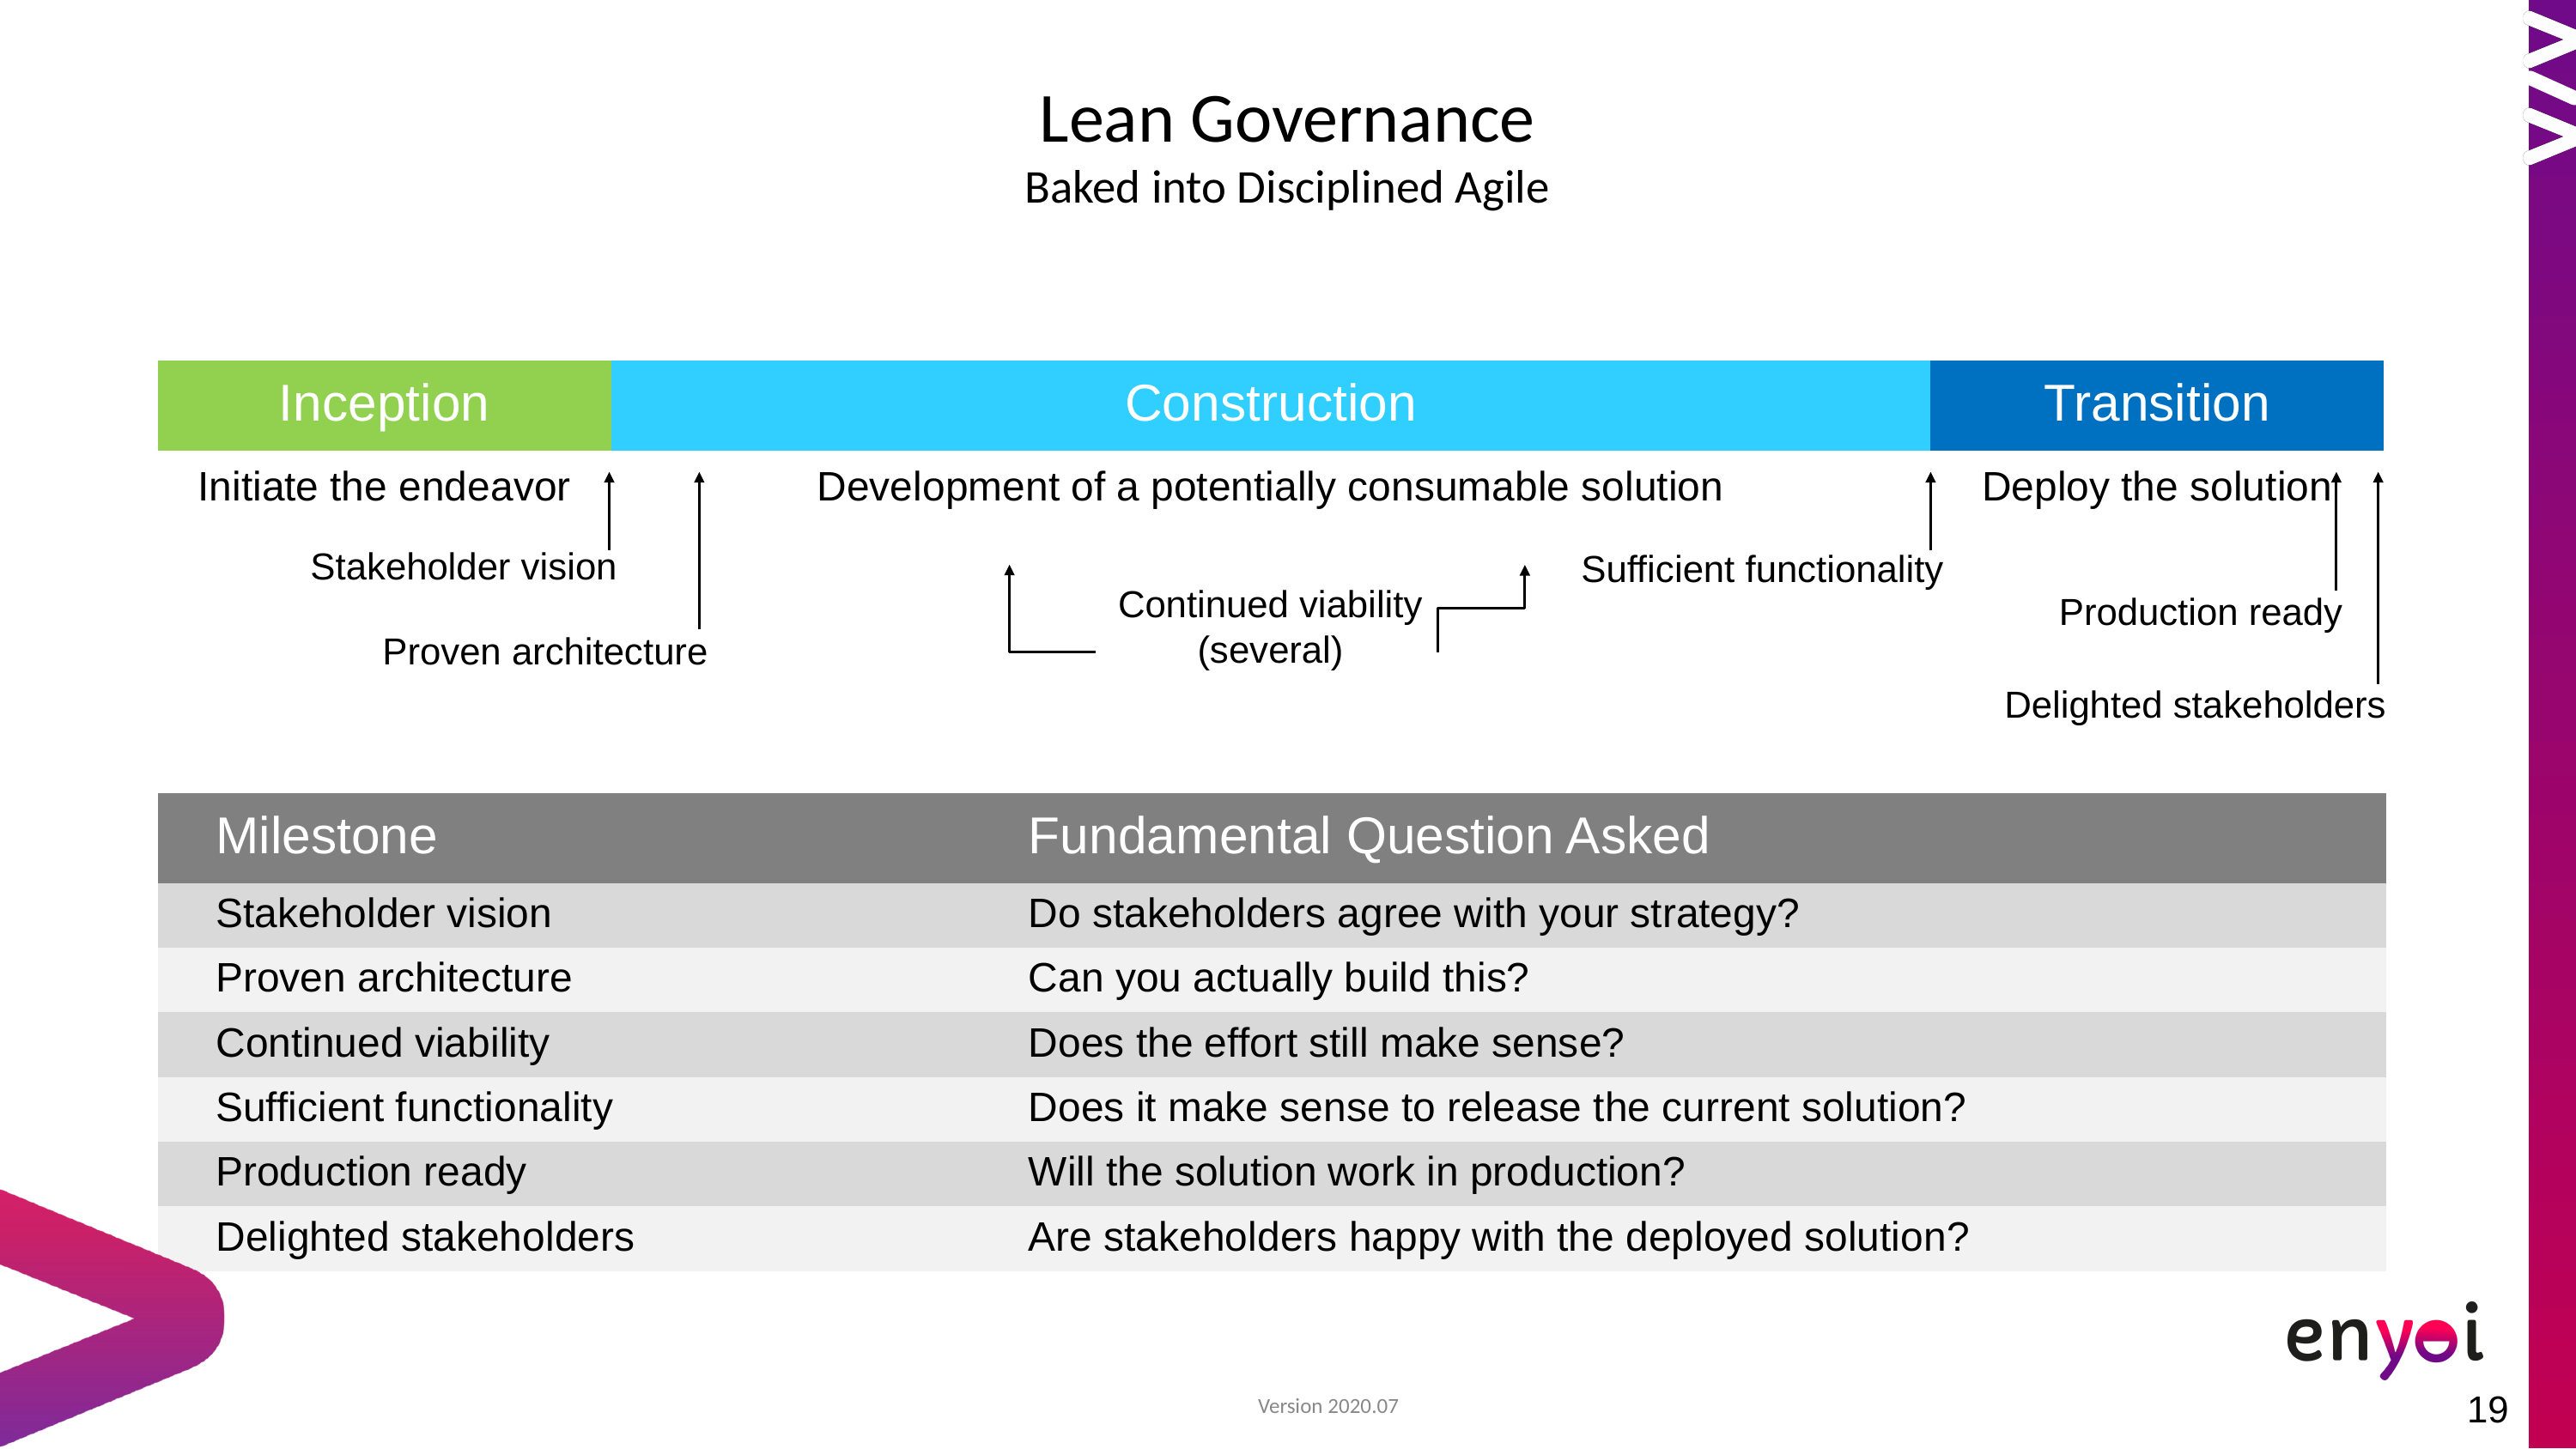

# Lean Governance Baked into Disciplined Agile
| Inception | Construction | Transition |
| --- | --- | --- |
| Initiate the endeavor | Development of a potentially consumable solution | Deploy the solution |
Stakeholder vision
Sufficient functionality
Continued viability
(several)
Production ready
Proven architecture
Delighted stakeholders
| Milestone | Fundamental Question Asked |
| --- | --- |
| Stakeholder vision | Do stakeholders agree with your strategy? |
| Proven architecture | Can you actually build this? |
| Continued viability | Does the effort still make sense? |
| Sufficient functionality | Does it make sense to release the current solution? |
| Production ready | Will the solution work in production? |
| Delighted stakeholders | Are stakeholders happy with the deployed solution? |
Disciplined Agile © Project Management Institute. All rights reserved.
19

Version 2020.07
19